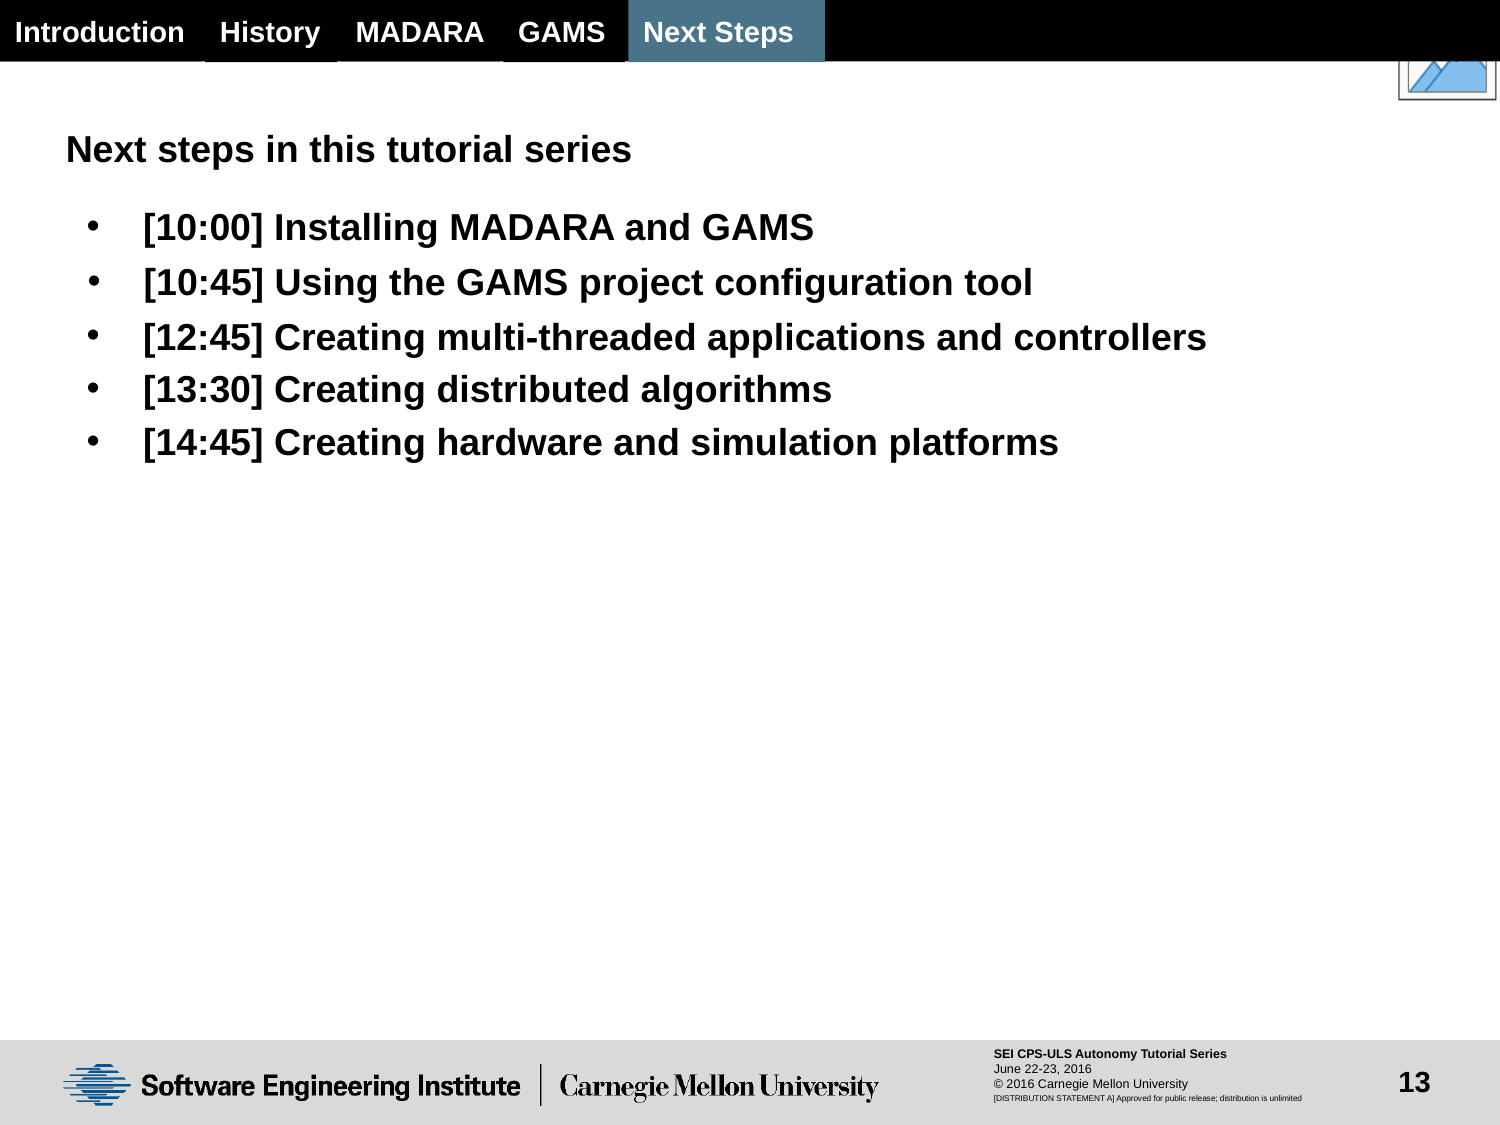

History
GAMS
Next Steps

MADARA
Introduction

Next steps in this tutorial series
[10:00] Installing MADARA and GAMS
[10:45] Using the GAMS project configuration tool
[12:45] Creating multi-threaded applications and controllers
[13:30] Creating distributed algorithms
[14:45] Creating hardware and simulation platforms